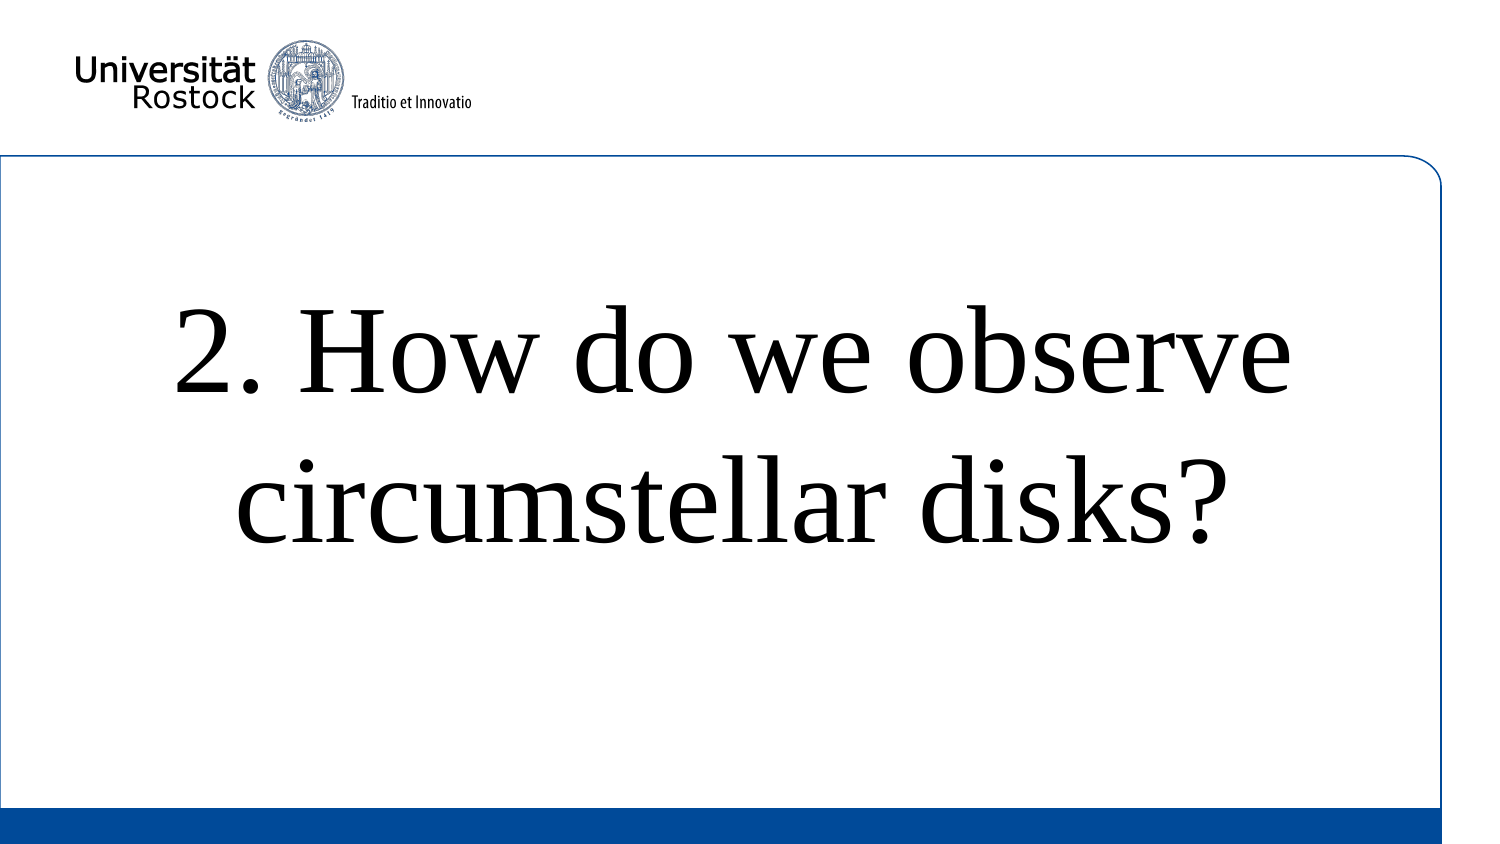

2. How do we observe circumstellar disks?